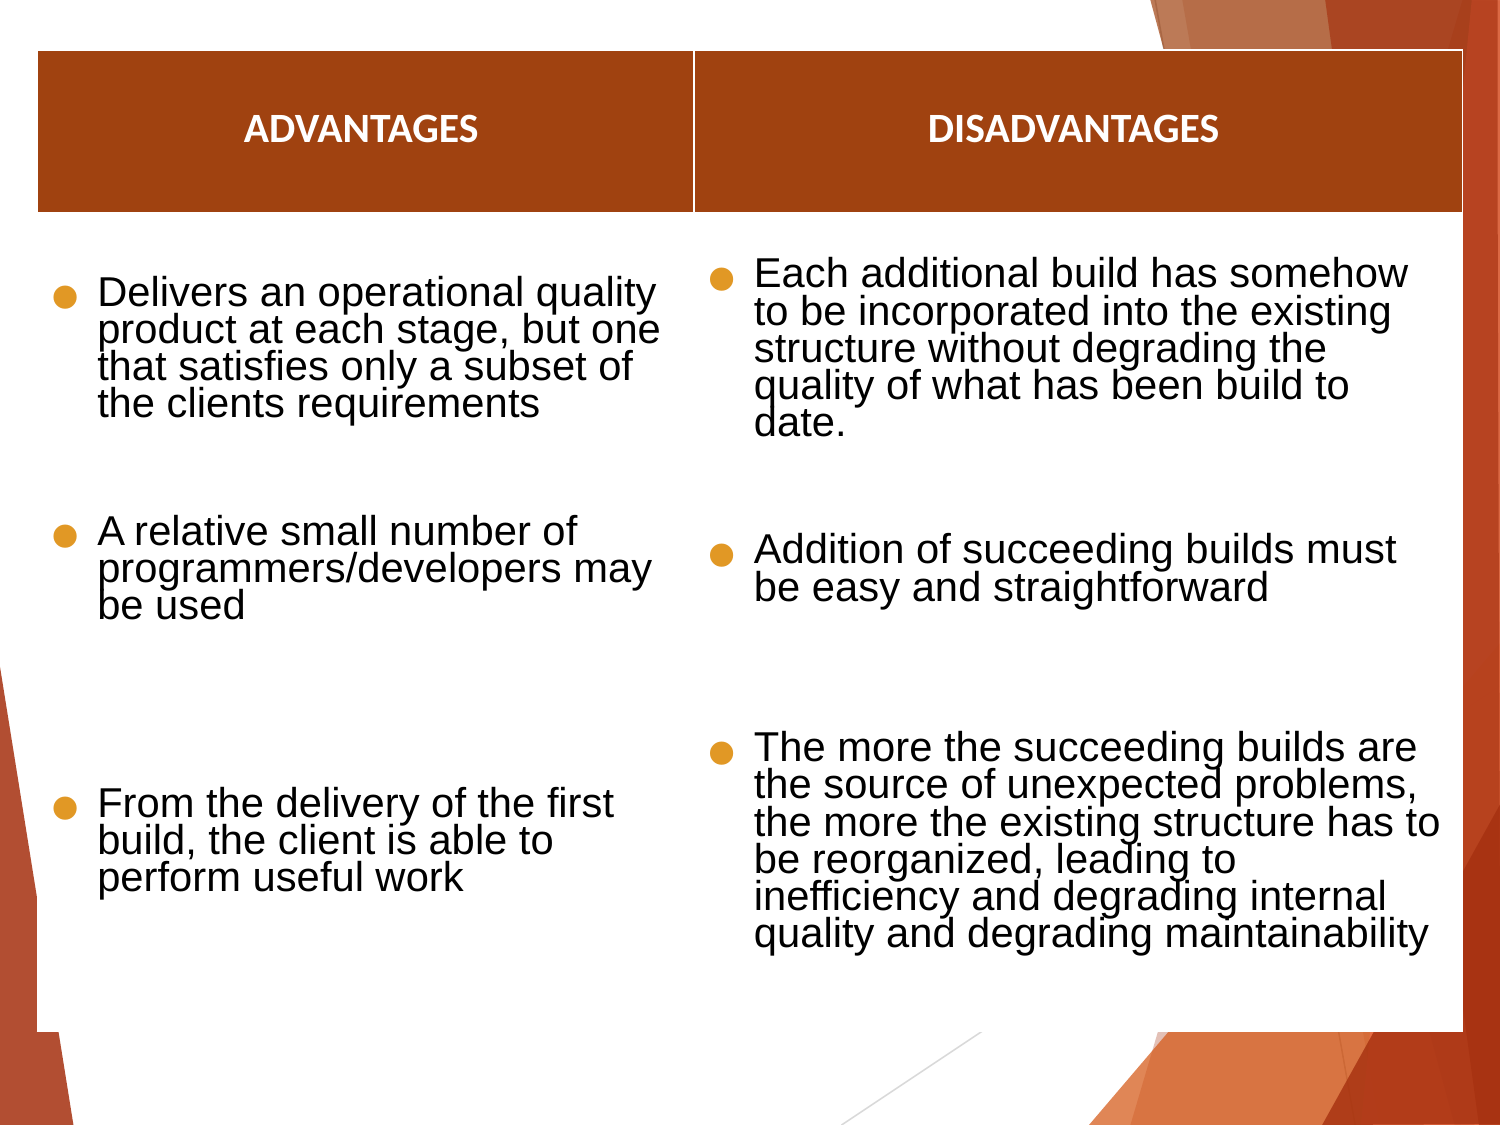

| ADVANTAGES | DISADVANTAGES |
| --- | --- |
| Delivers an operational quality product at each stage, but one that satisfies only a subset of the clients requirements | Each additional build has somehow to be incorporated into the existing structure without degrading the quality of what has been build to date. |
| A relative small number of programmers/developers may be used | Addition of succeeding builds must be easy and straightforward |
| From the delivery of the first build, the client is able to perform useful work | The more the succeeding builds are the source of unexpected problems, the more the existing structure has to be reorganized, leading to inefficiency and degrading internal quality and degrading maintainability |